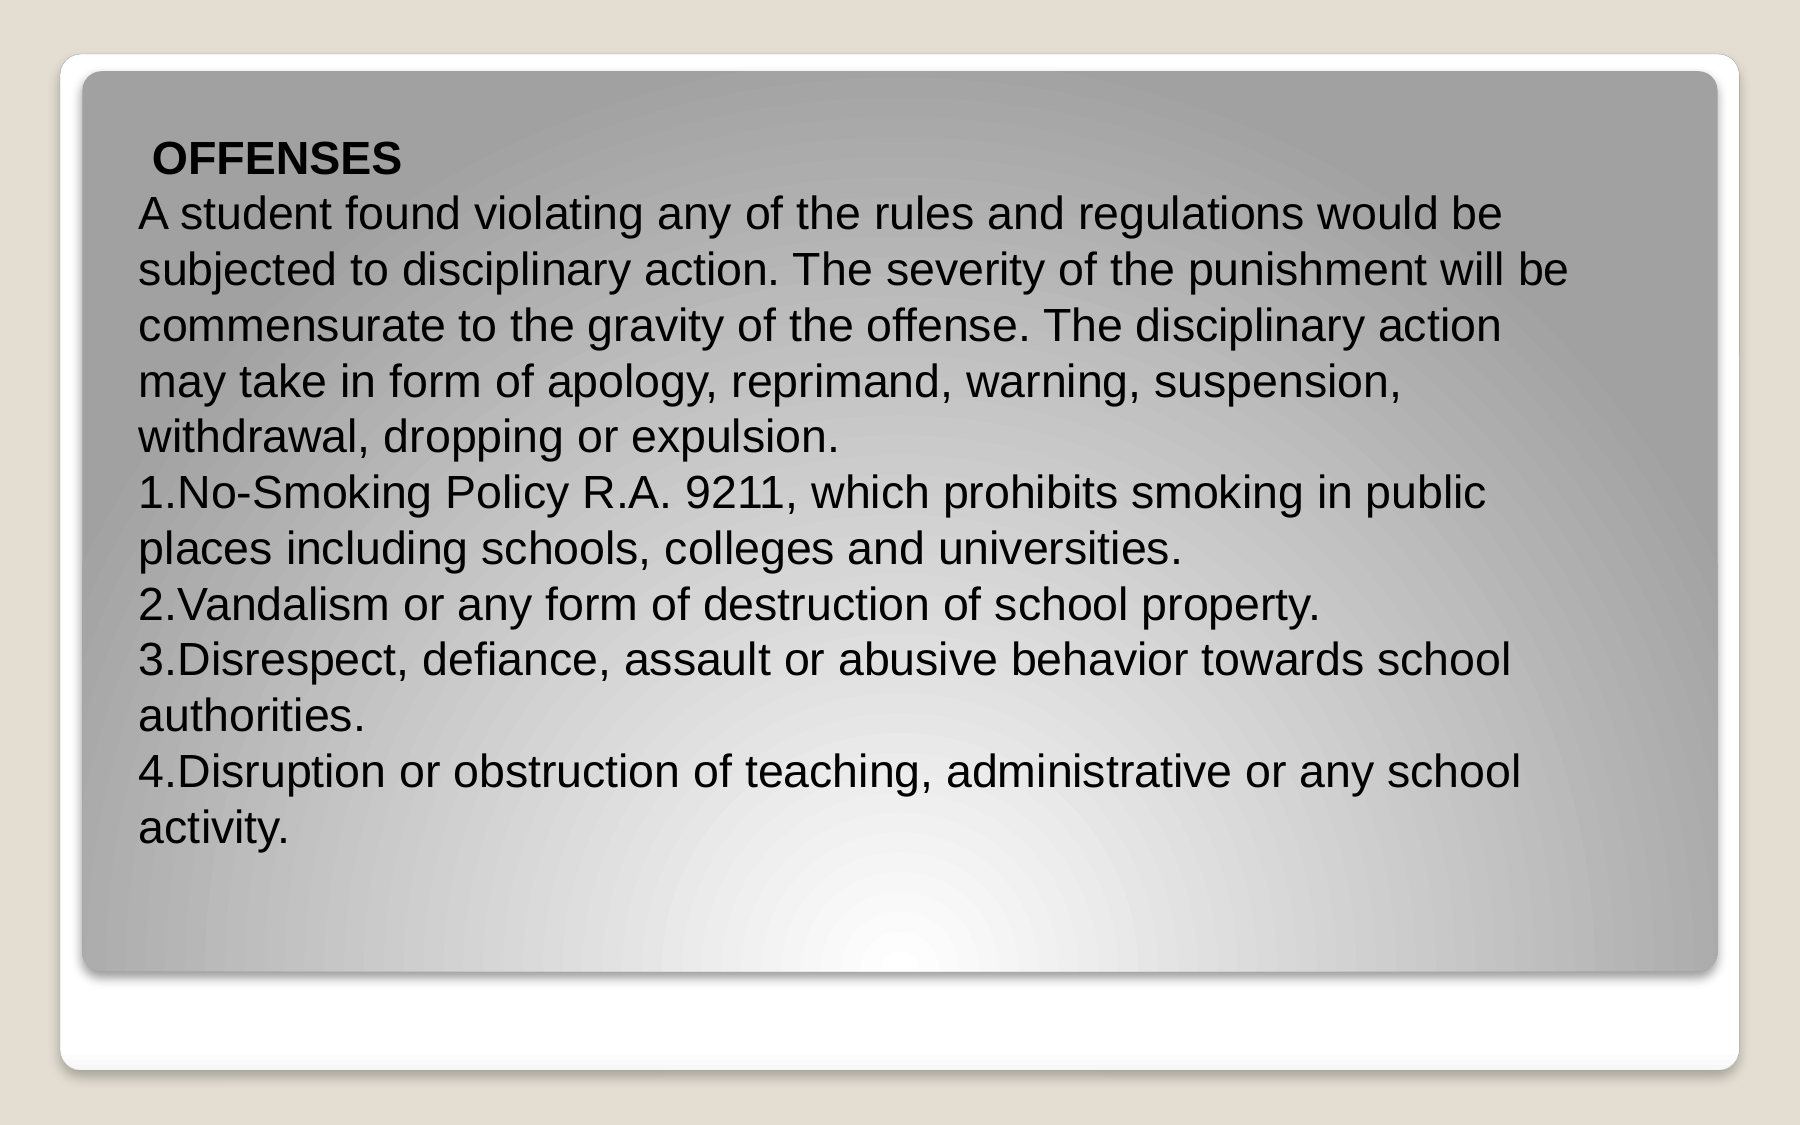

# OFFENSES A student found violating any of the rules and regulations would be subjected to disciplinary action. The severity of the punishment will be commensurate to the gravity of the offense. The disciplinary action may take in form of apology, reprimand, warning, suspension, withdrawal, dropping or expulsion. 1.No-Smoking Policy R.A. 9211, which prohibits smoking in public places including schools, colleges and universities. 2.Vandalism or any form of destruction of school property. 3.Disrespect, defiance, assault or abusive behavior towards school authorities. 4.Disruption or obstruction of teaching, administrative or any school activity.